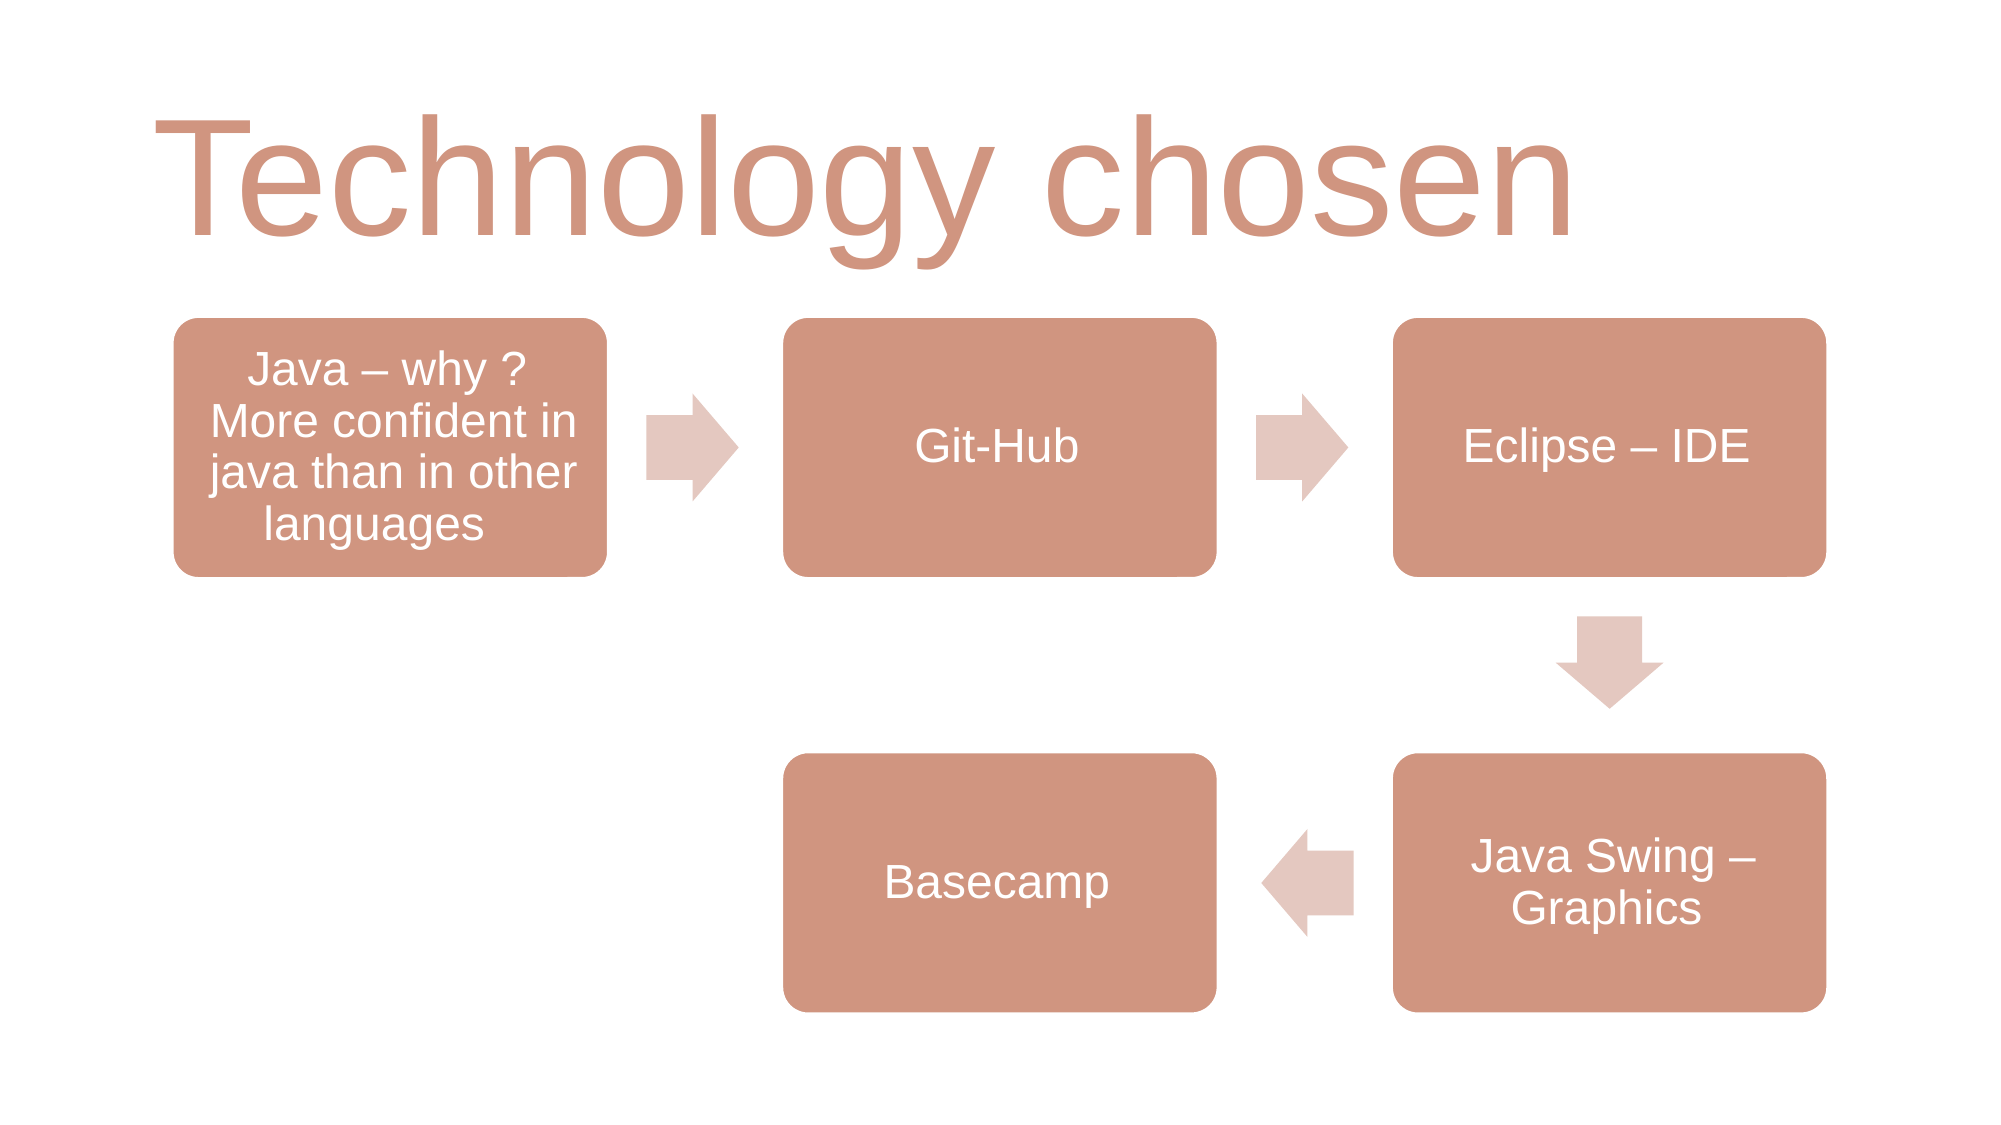

# Technology chosen
Java – why ?  More confident in java than in other languages

Git-Hub

Eclipse – IDE

Java Swing – Graphics

Basecamp